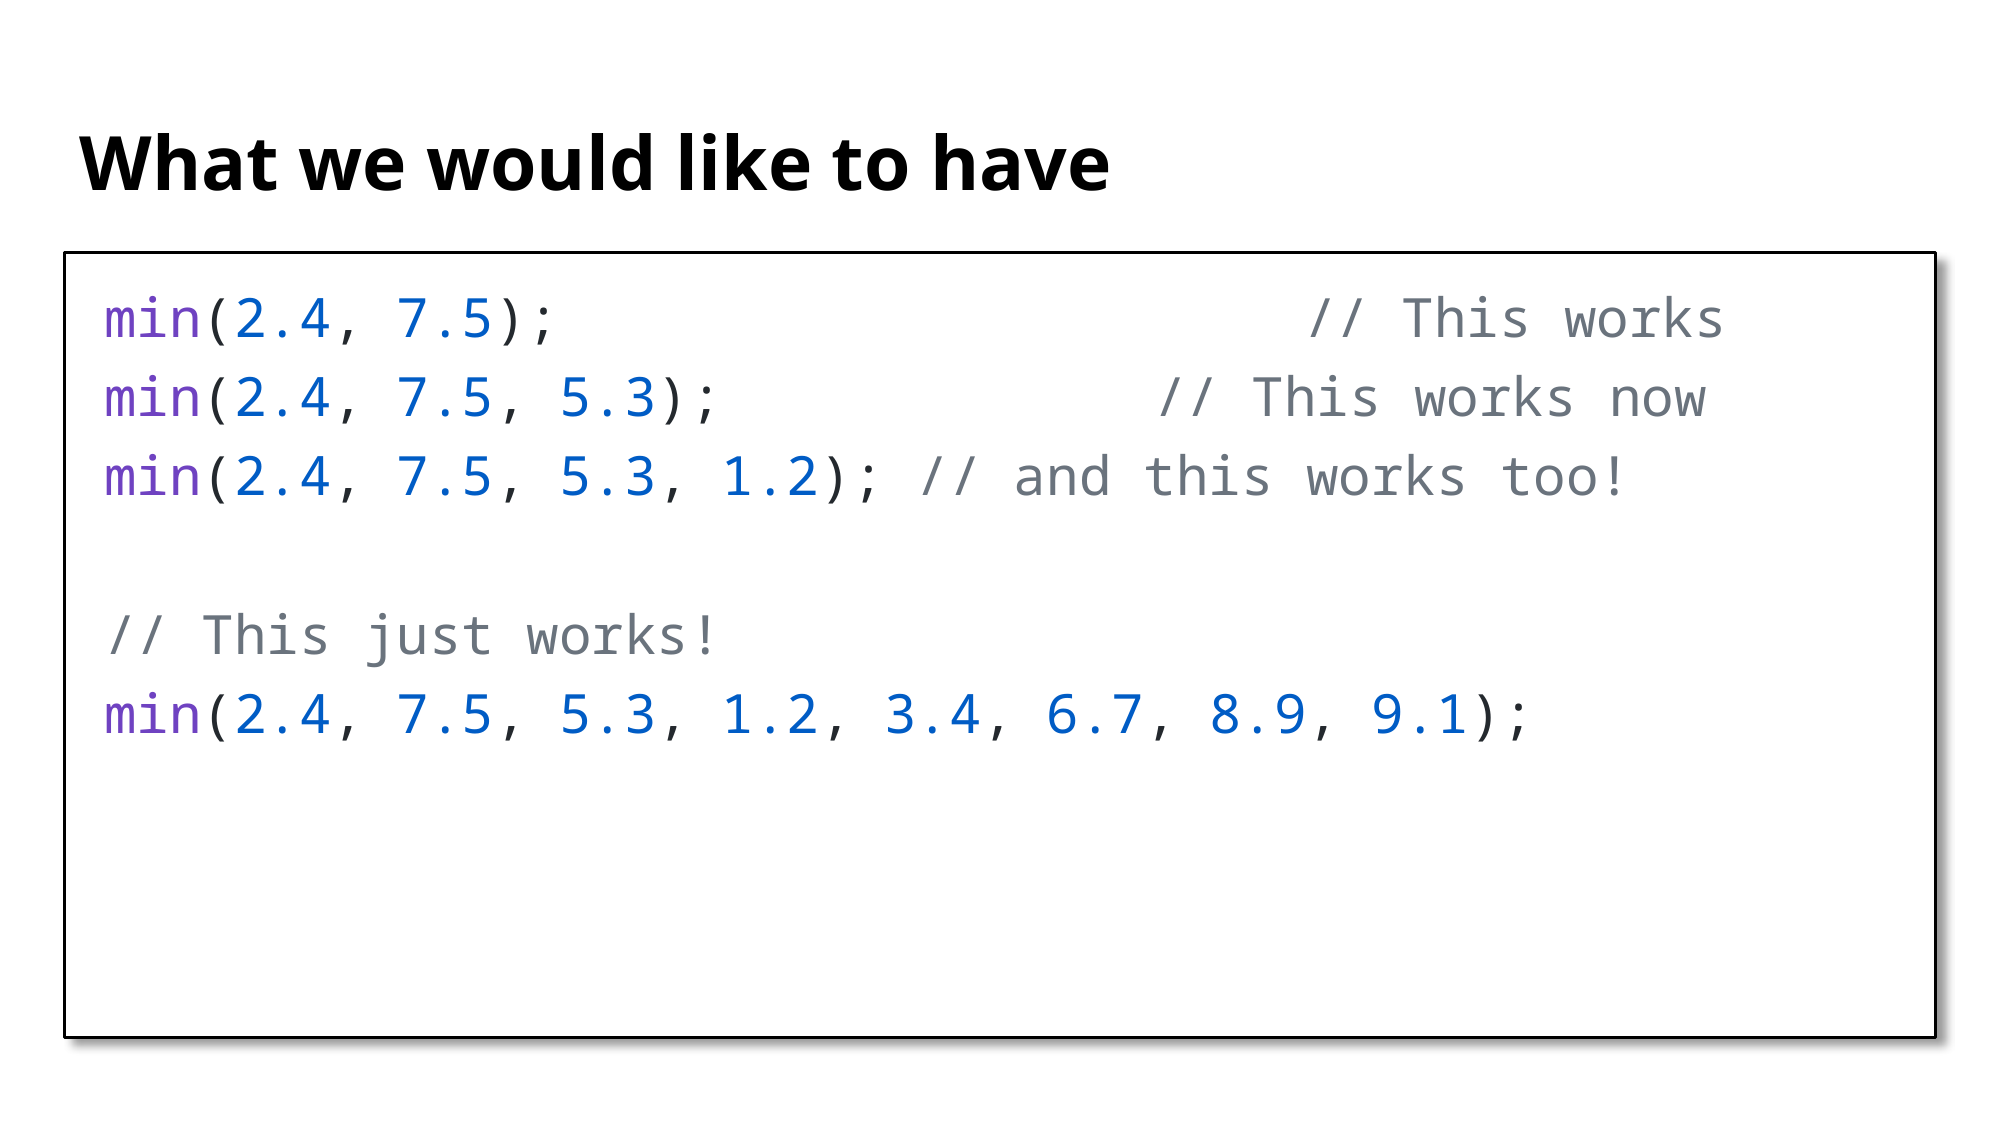

# What we would like to have
min(2.4, 7.5); 					// This works
min(2.4, 7.5, 5.3); 			// This works now
min(2.4, 7.5, 5.3, 1.2); // and this works too!

// This just works!
min(2.4, 7.5, 5.3, 1.2, 3.4, 6.7, 8.9, 9.1);